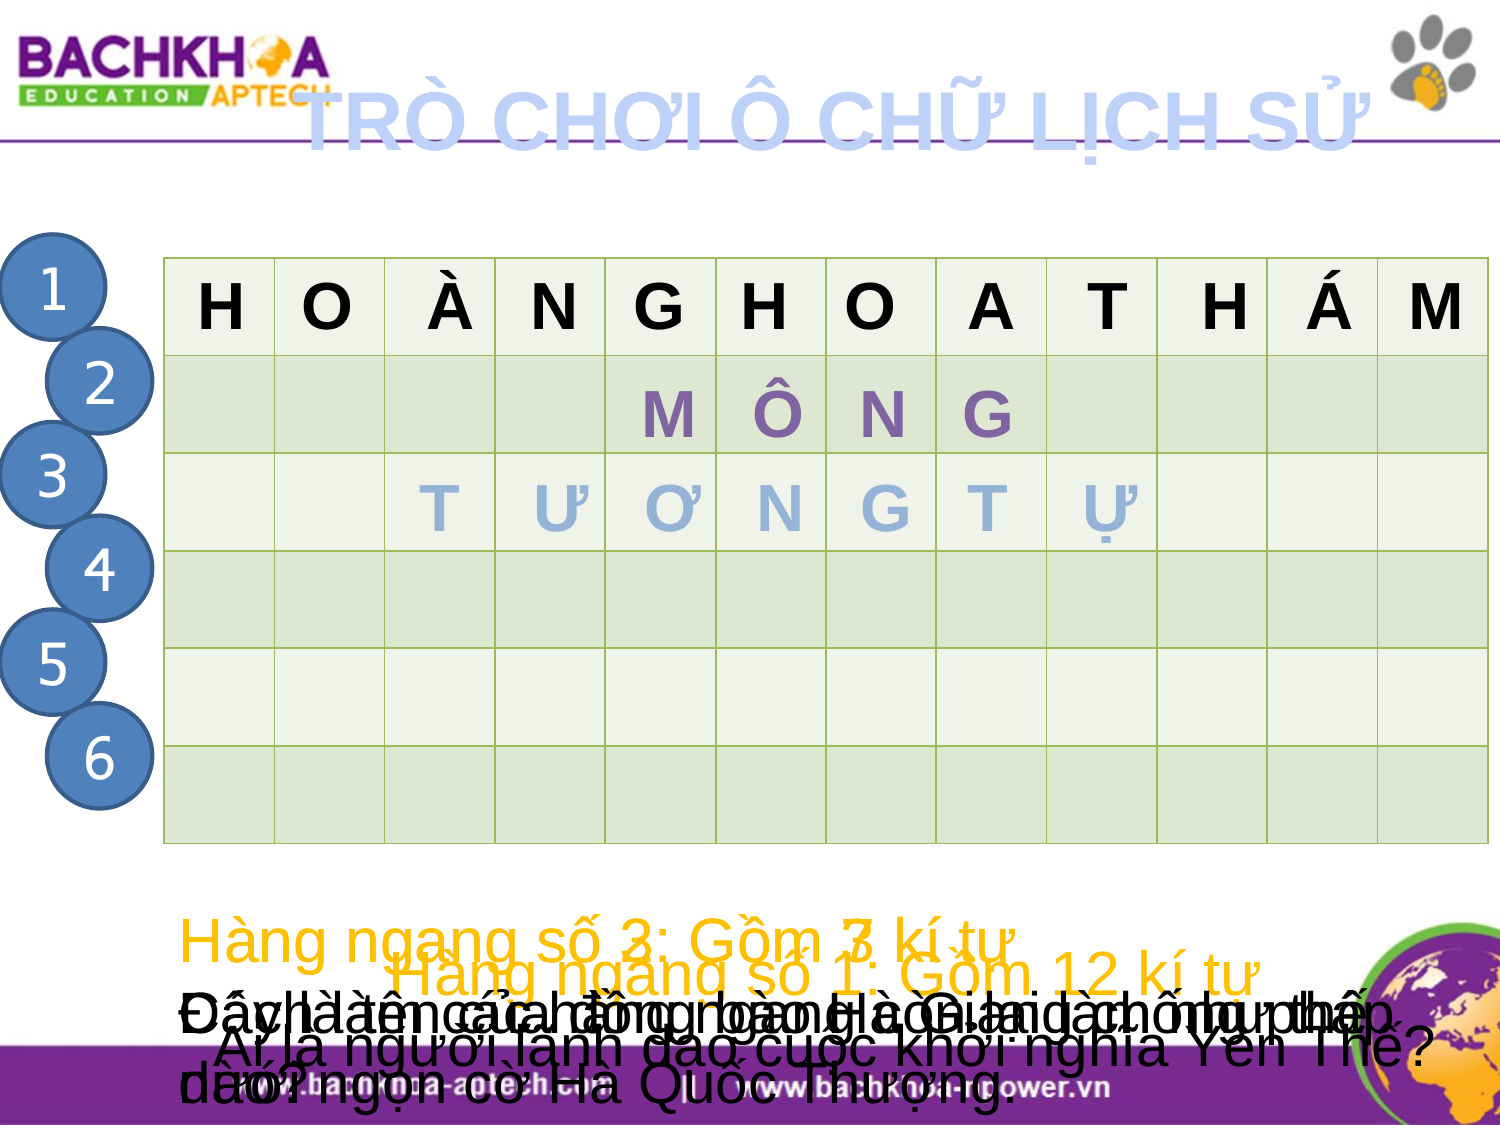

TRÒ CHƠI Ô CHỮ LỊCH SỬ
1
 H   O    À   N   G   H   O    A    T    H   Á   M
|  |  |  |  |  |  |  |  |  |  |  |  |
| --- | --- | --- | --- | --- | --- | --- | --- | --- | --- | --- | --- |
|  |  |  |  |  |  |  |  |  |  |  |  |
|  |  |  |  |  |  |  |  |  |  |  |  |
|  |  |  |  |  |  |  |  |  |  |  |  |
|  |  |  |  |  |  |  |  |  |  |  |  |
|  |  |  |  |  |  |  |  |  |  |  |  |
2
                         M   Ô   N   G
3
             T    Ư   Ơ   N   G   T    Ự
4
5
6
Hàng ngang số 2: Gồm 3 kí tự
Đây là tên của đồng bào Hà Giang chống pháp dưới ngọn cờ Hà Quốc Thượng.
Hàng ngang số 3: Gồm 7 kí tự
Cách làm các hàng ngang còn lại làm như thế nào?
Hàng ngang số 1: Gồm 12 kí tự
Ai là người lãnh đạo cuộc khởi nghĩa Yên Thế?